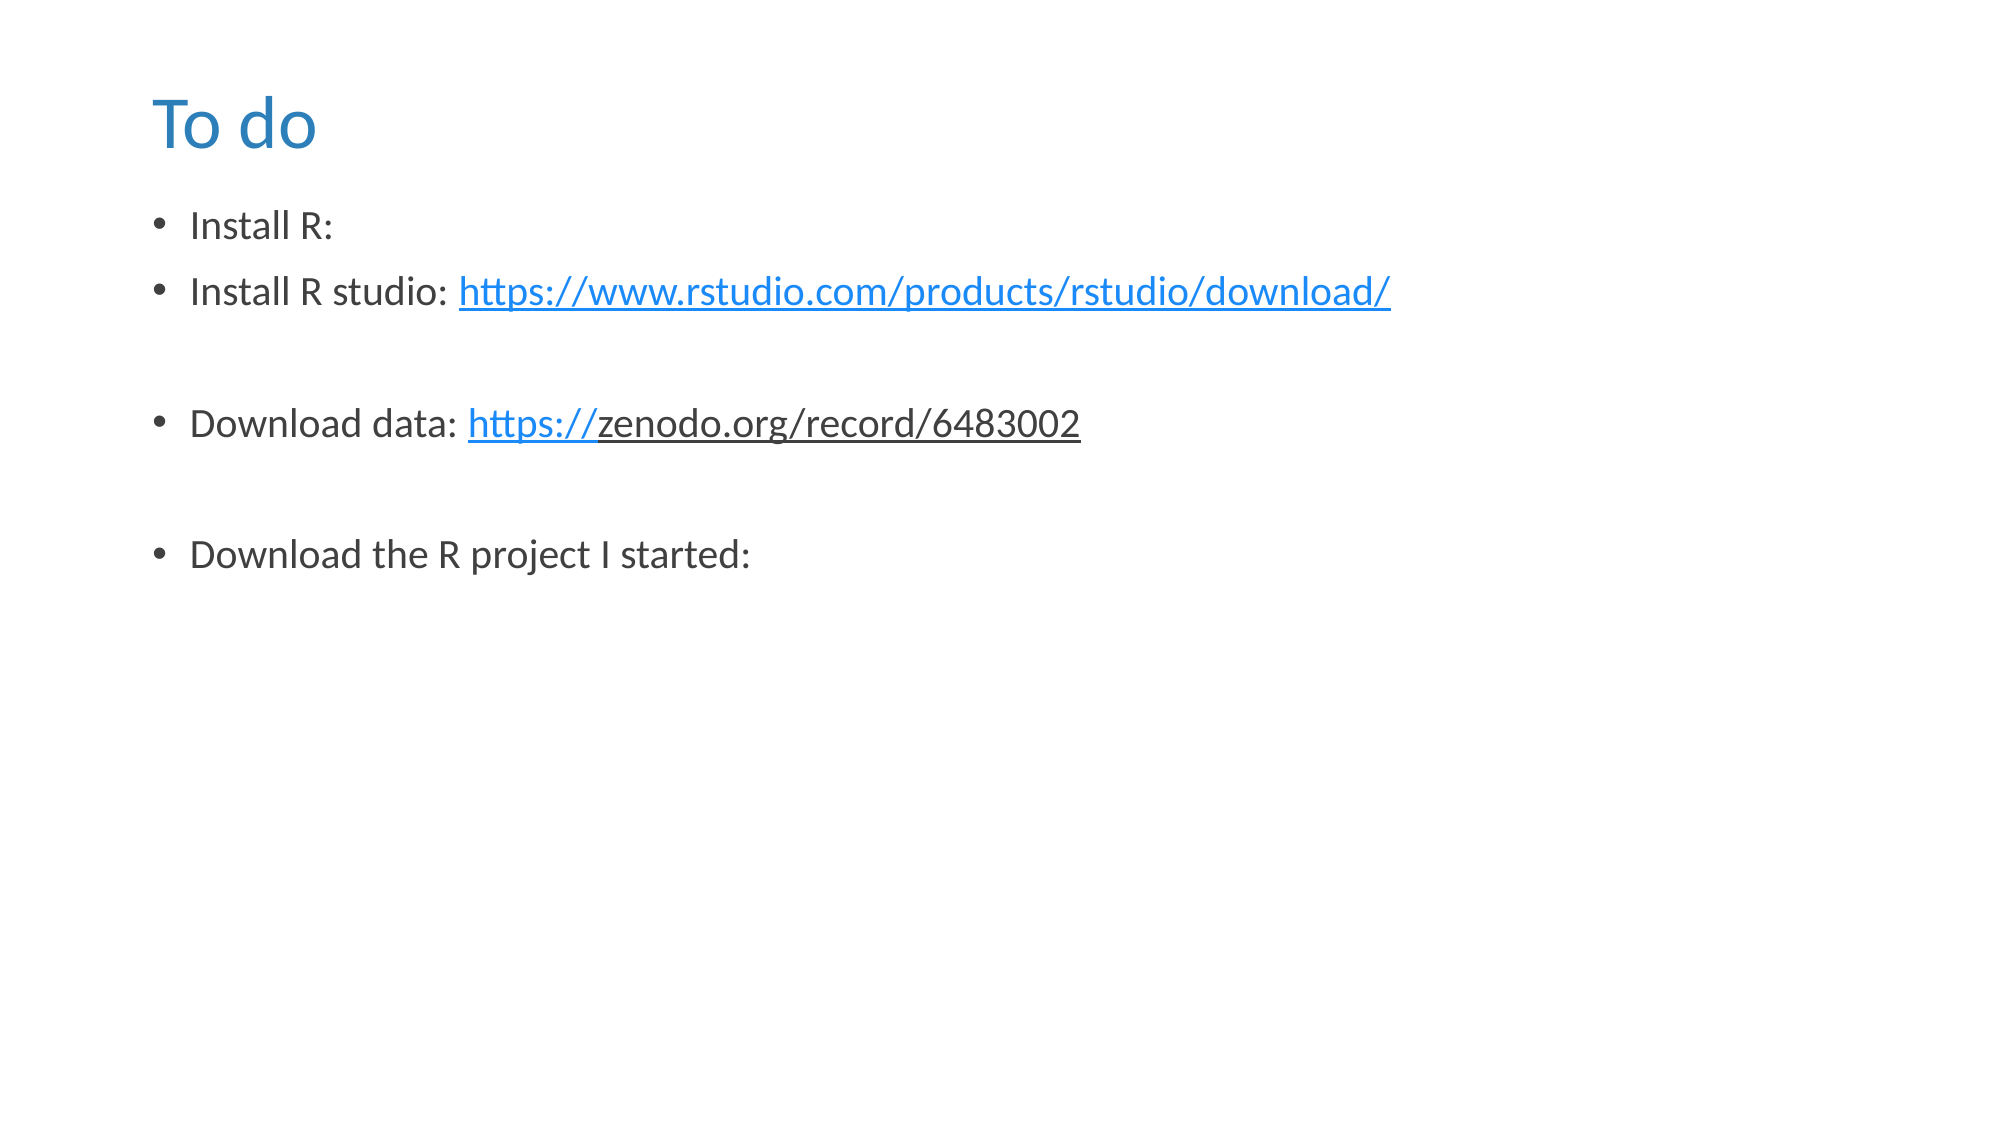

# To do
Install R:
Install R studio: https://www.rstudio.com/products/rstudio/download/

Download data: https://zenodo.org/record/6483002

Download the R project I started: